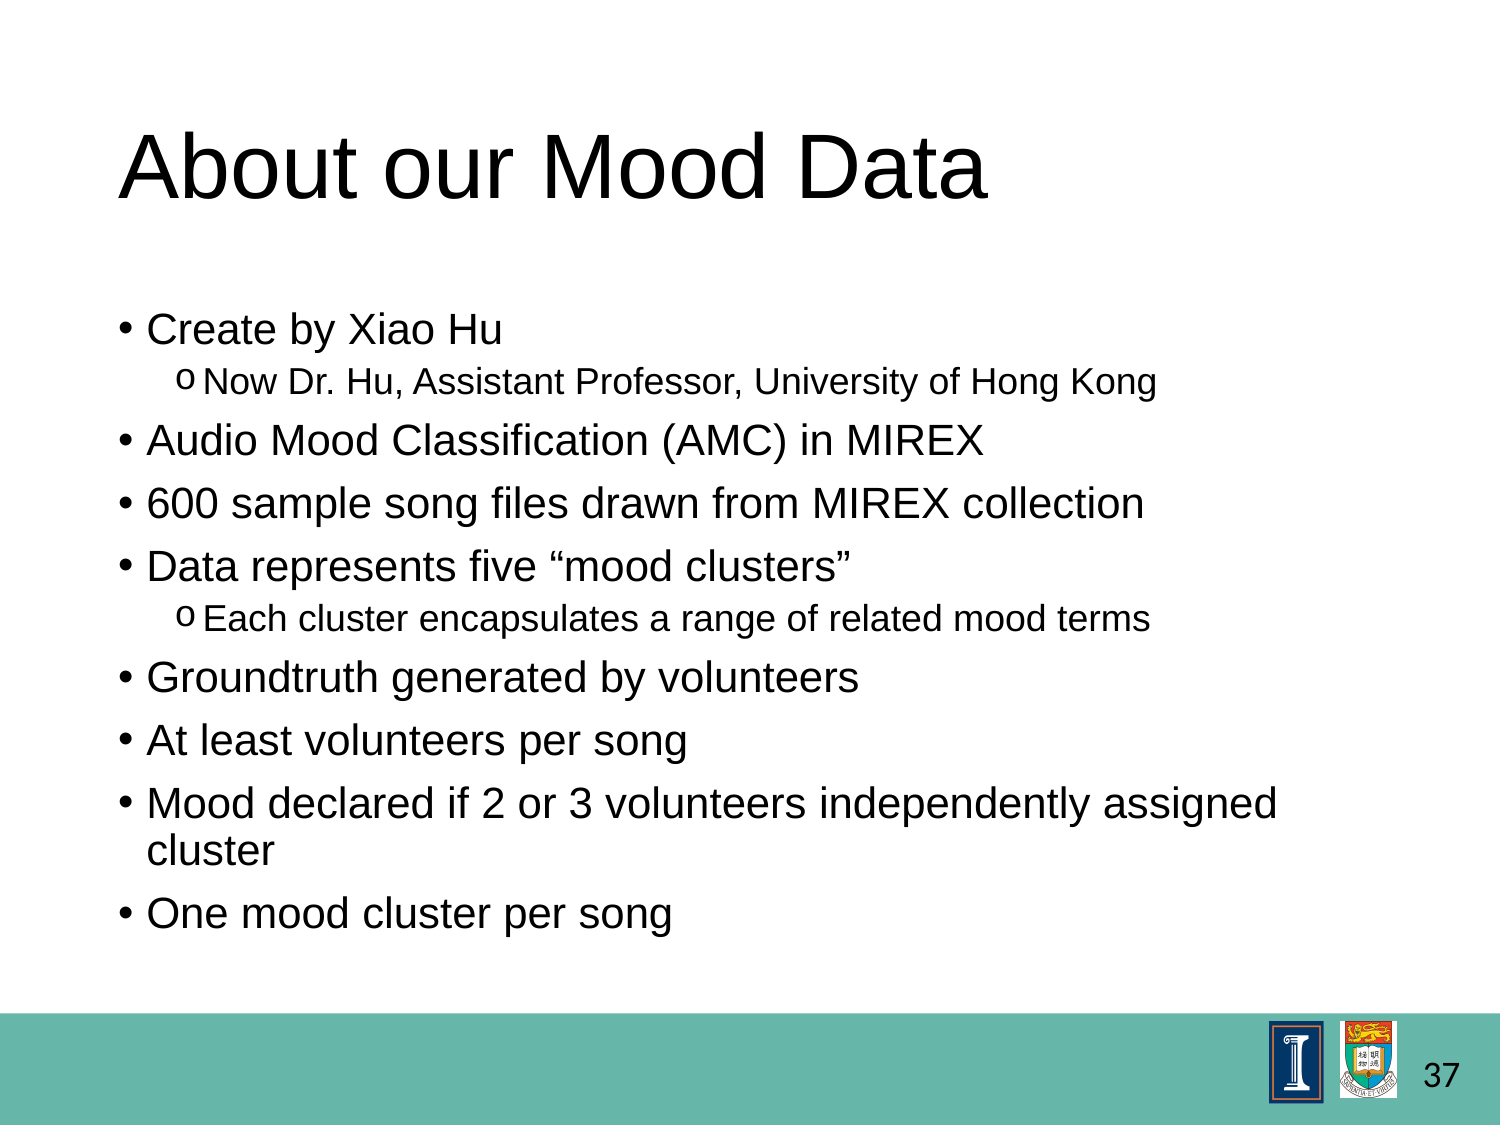

# About our Mood Data
Create by Xiao Hu
Now Dr. Hu, Assistant Professor, University of Hong Kong
Audio Mood Classification (AMC) in MIREX
600 sample song files drawn from MIREX collection
Data represents five “mood clusters”
Each cluster encapsulates a range of related mood terms
Groundtruth generated by volunteers
At least volunteers per song
Mood declared if 2 or 3 volunteers independently assigned cluster
One mood cluster per song
37